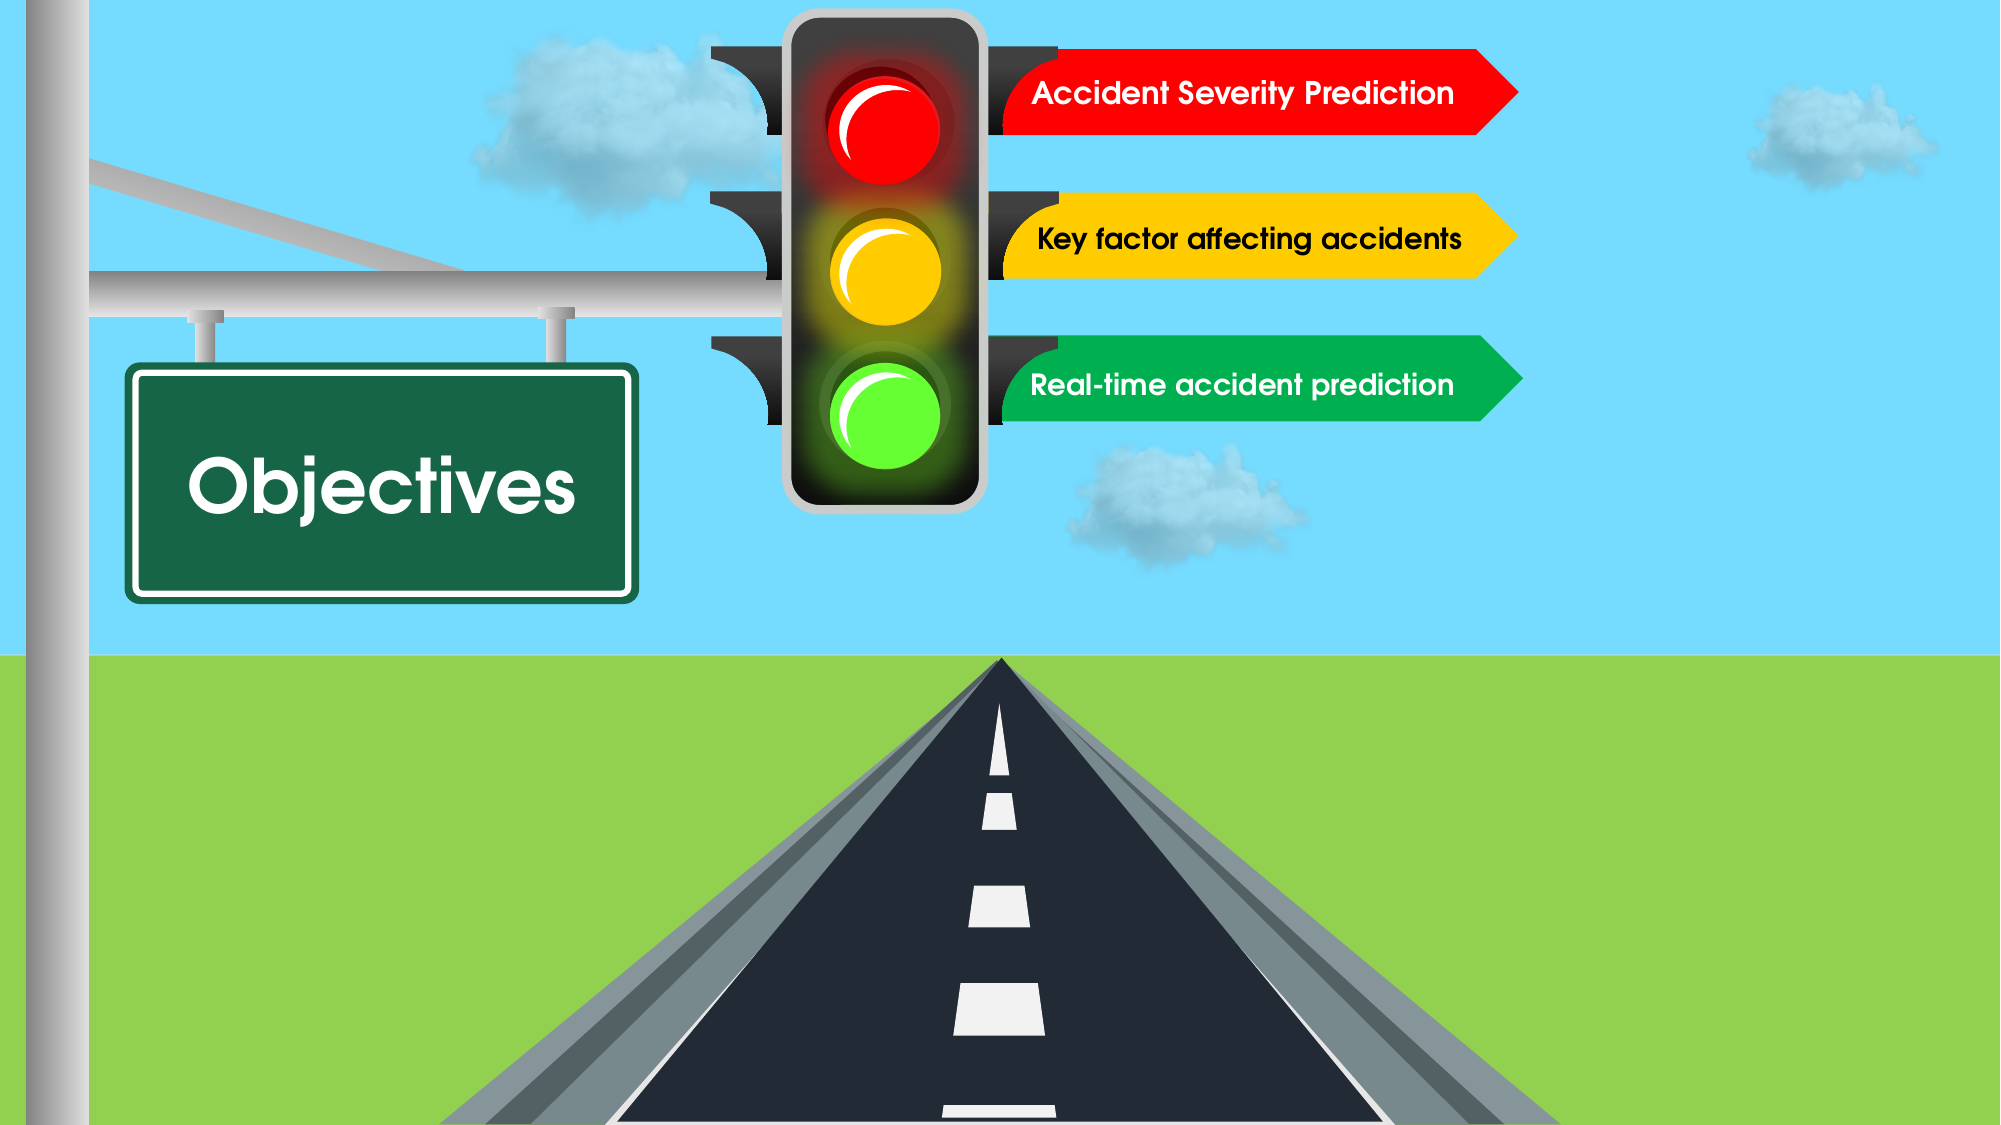

Accident Severity Prediction

Key factor affecting accidents

Real-time accident prediction
Objectives